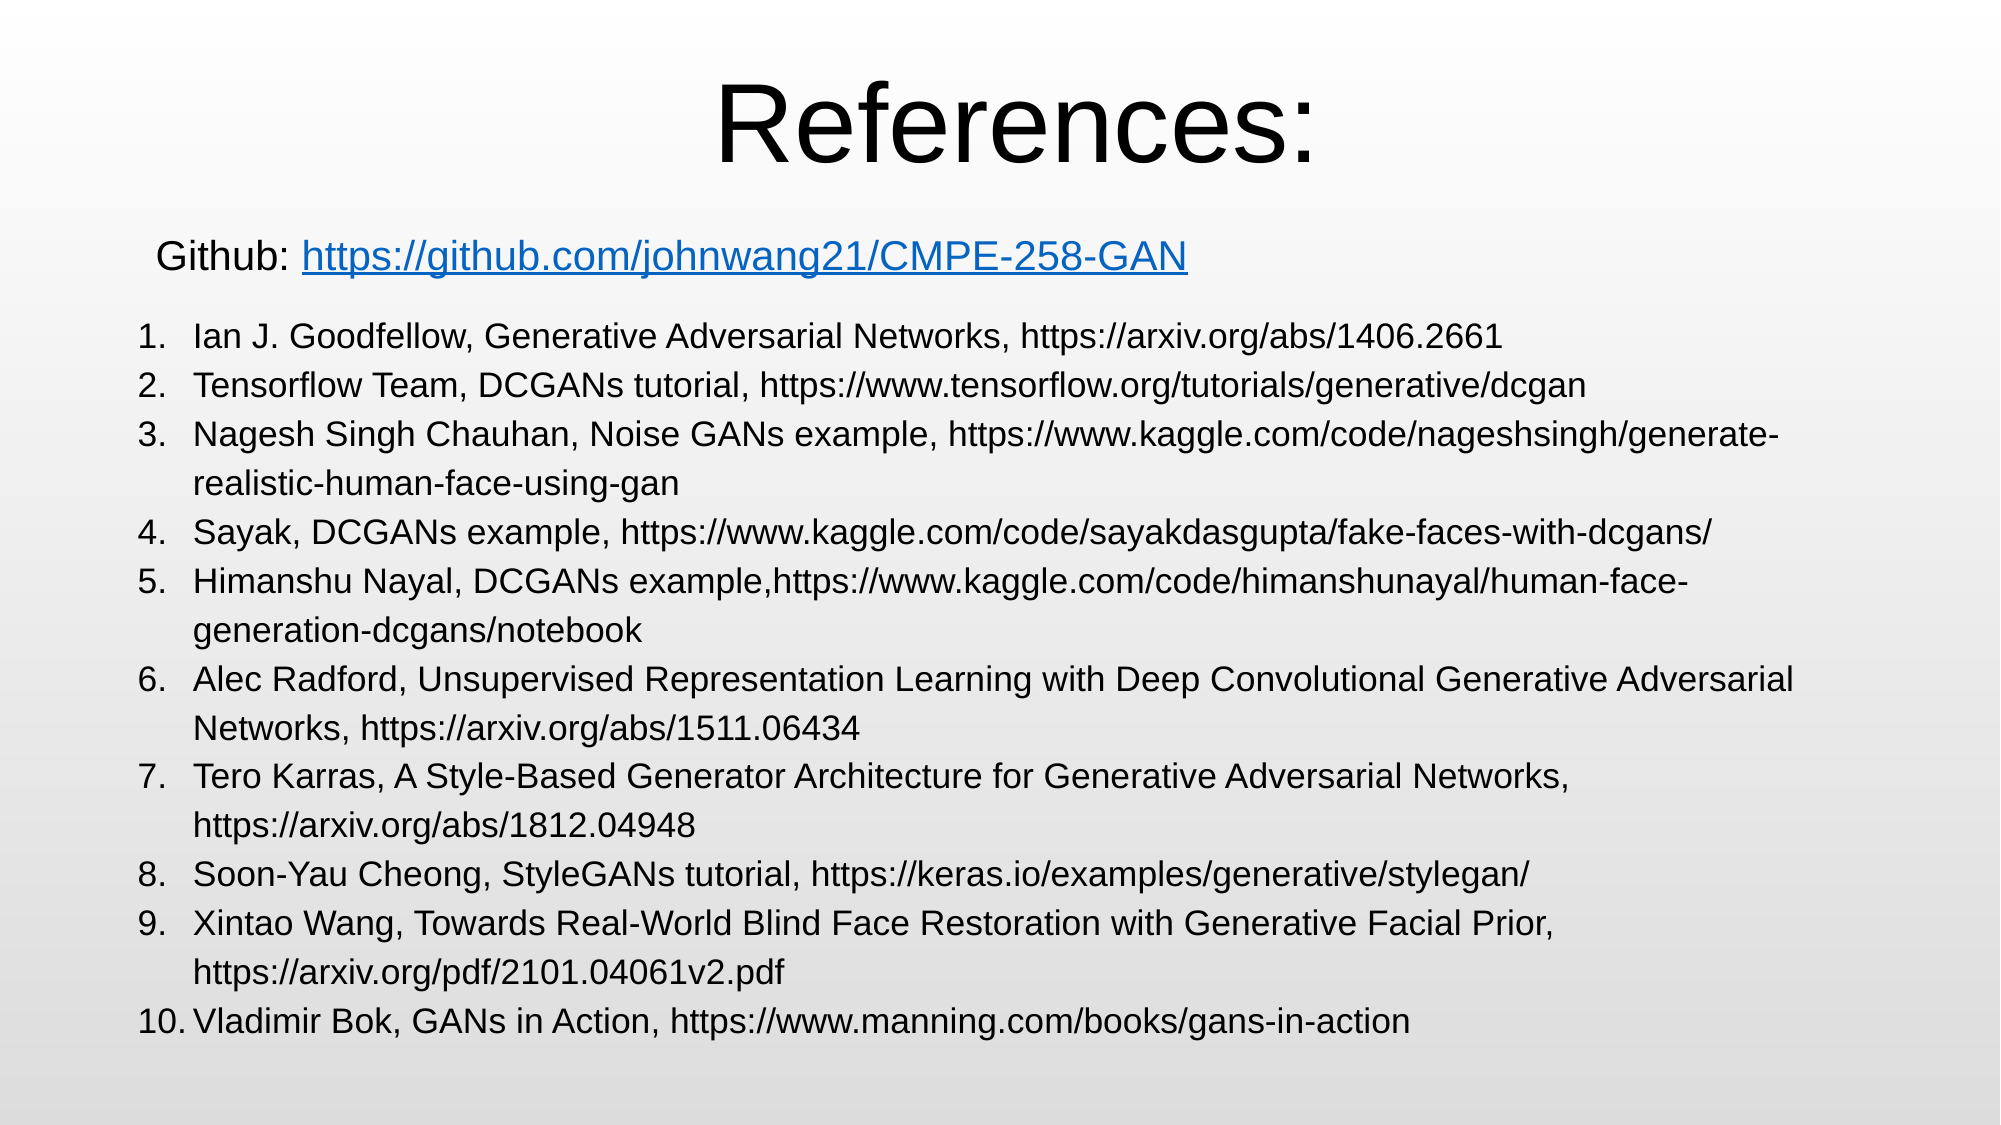

# References:
Github: https://github.com/johnwang21/CMPE-258-GAN
Ian J. Goodfellow, Generative Adversarial Networks, https://arxiv.org/abs/1406.2661
Tensorflow Team, DCGANs tutorial, https://www.tensorflow.org/tutorials/generative/dcgan
Nagesh Singh Chauhan, Noise GANs example, https://www.kaggle.com/code/nageshsingh/generate-realistic-human-face-using-gan
Sayak, DCGANs example, https://www.kaggle.com/code/sayakdasgupta/fake-faces-with-dcgans/
Himanshu Nayal, DCGANs example,https://www.kaggle.com/code/himanshunayal/human-face-generation-dcgans/notebook
Alec Radford, Unsupervised Representation Learning with Deep Convolutional Generative Adversarial Networks, https://arxiv.org/abs/1511.06434
Tero Karras, A Style-Based Generator Architecture for Generative Adversarial Networks, https://arxiv.org/abs/1812.04948
Soon-Yau Cheong, StyleGANs tutorial, https://keras.io/examples/generative/stylegan/
Xintao Wang, Towards Real-World Blind Face Restoration with Generative Facial Prior, https://arxiv.org/pdf/2101.04061v2.pdf
Vladimir Bok, GANs in Action, https://www.manning.com/books/gans-in-action